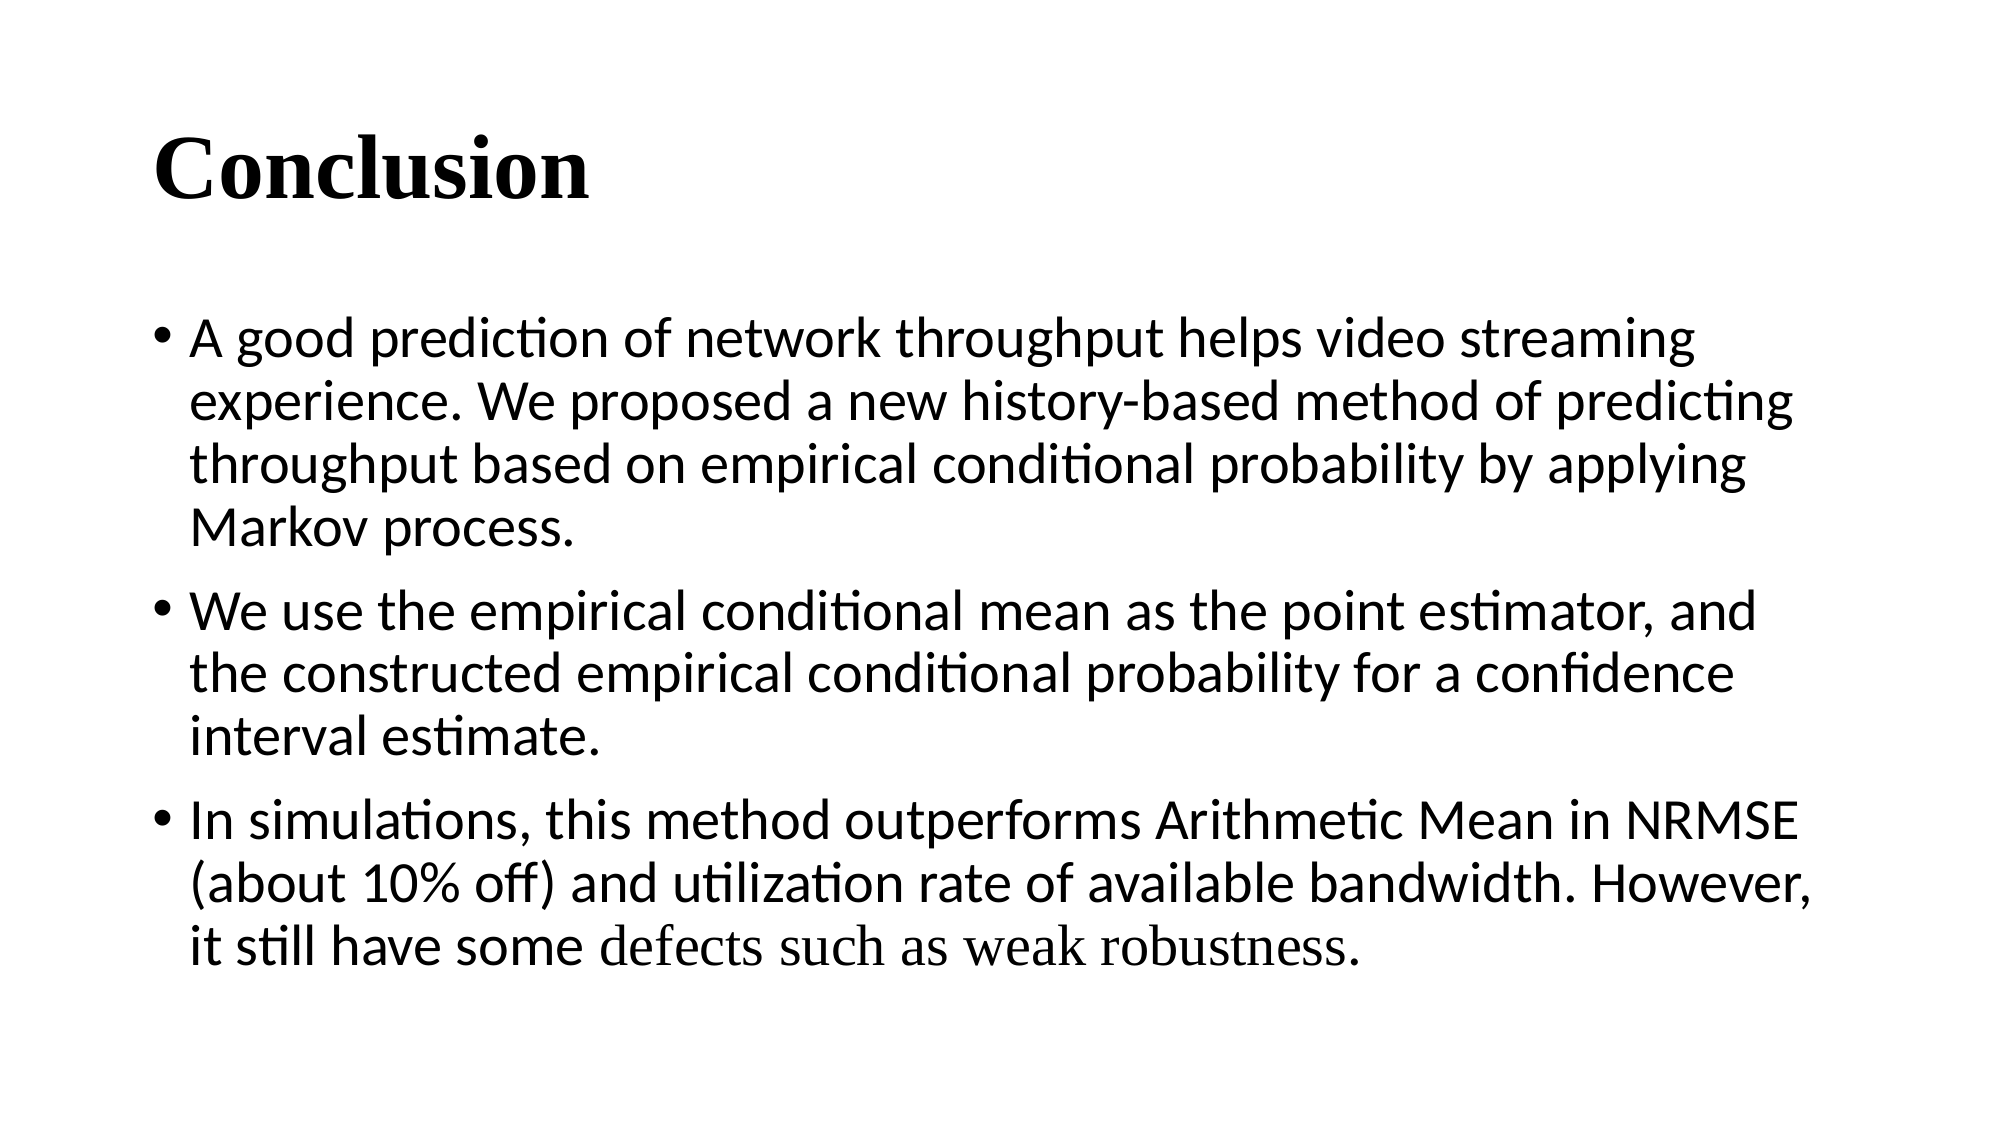

# Conclusion
A good prediction of network throughput helps video streaming experience. We proposed a new history-based method of predicting throughput based on empirical conditional probability by applying Markov process.
We use the empirical conditional mean as the point estimator, and the constructed empirical conditional probability for a confidence interval estimate.
In simulations, this method outperforms Arithmetic Mean in NRMSE (about 10% off) and utilization rate of available bandwidth. However, it still have some defects such as weak robustness.